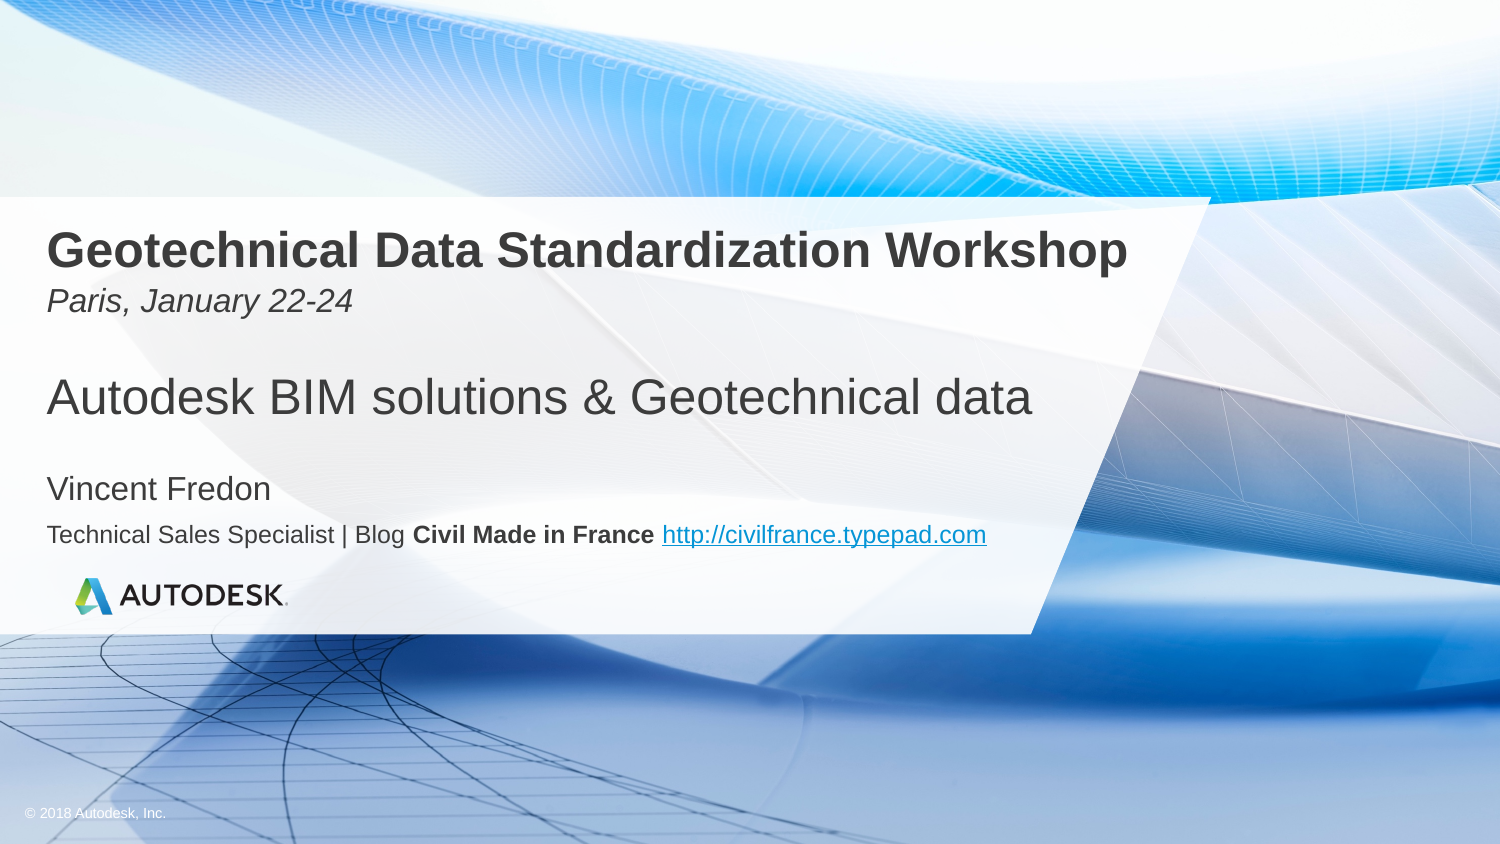

Geotechnical Data Standardization Workshop
Paris, January 22-24
# Autodesk BIM solutions & Geotechnical data
Vincent Fredon
Technical Sales Specialist | Blog Civil Made in France http://civilfrance.typepad.com